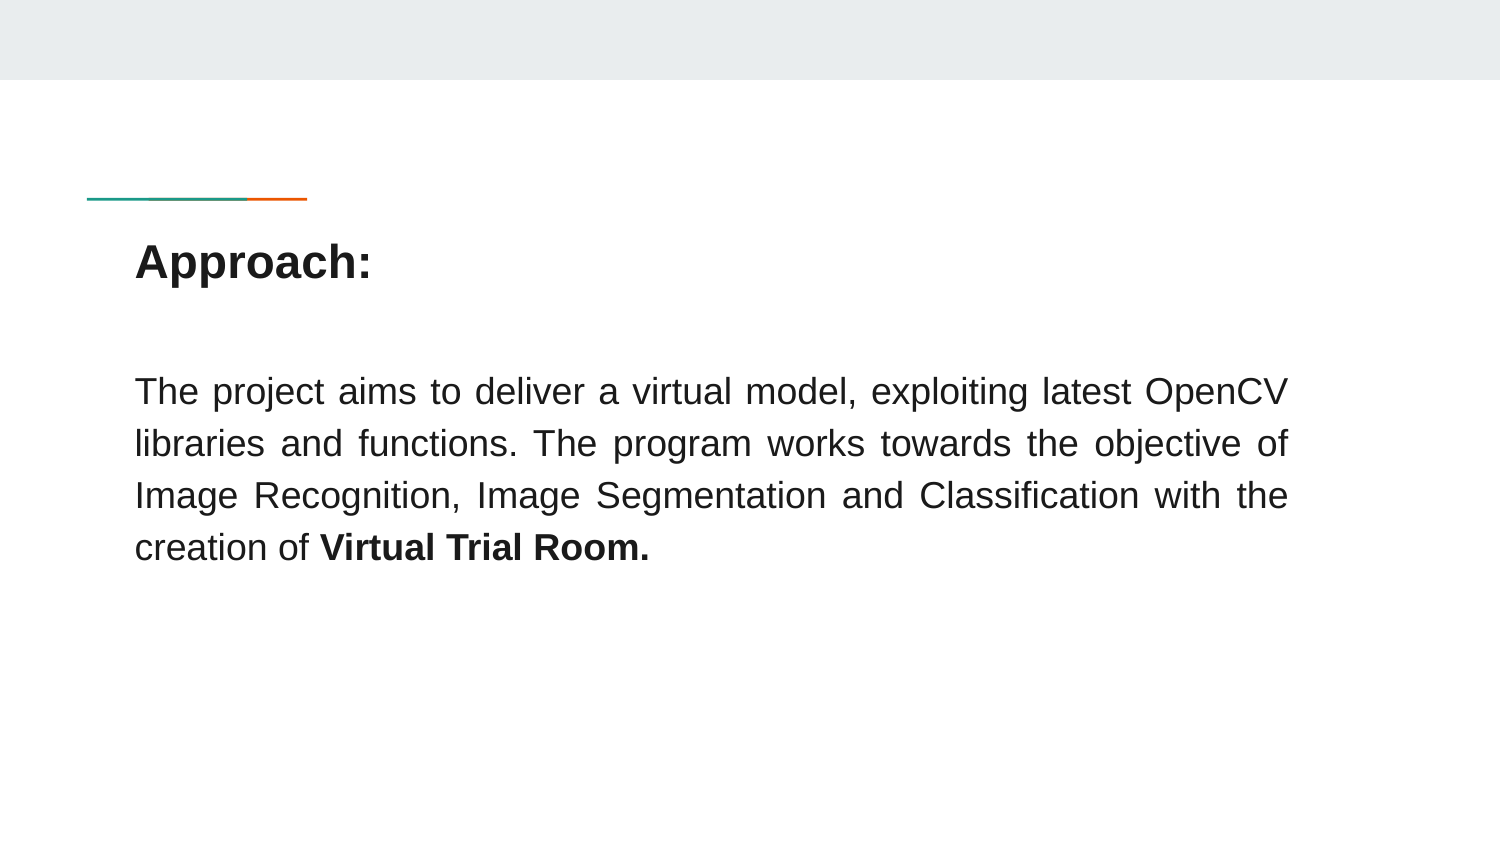

# Approach:
The project aims to deliver a virtual model, exploiting latest OpenCV libraries and functions. The program works towards the objective of Image Recognition, Image Segmentation and Classification with the creation of Virtual Trial Room.